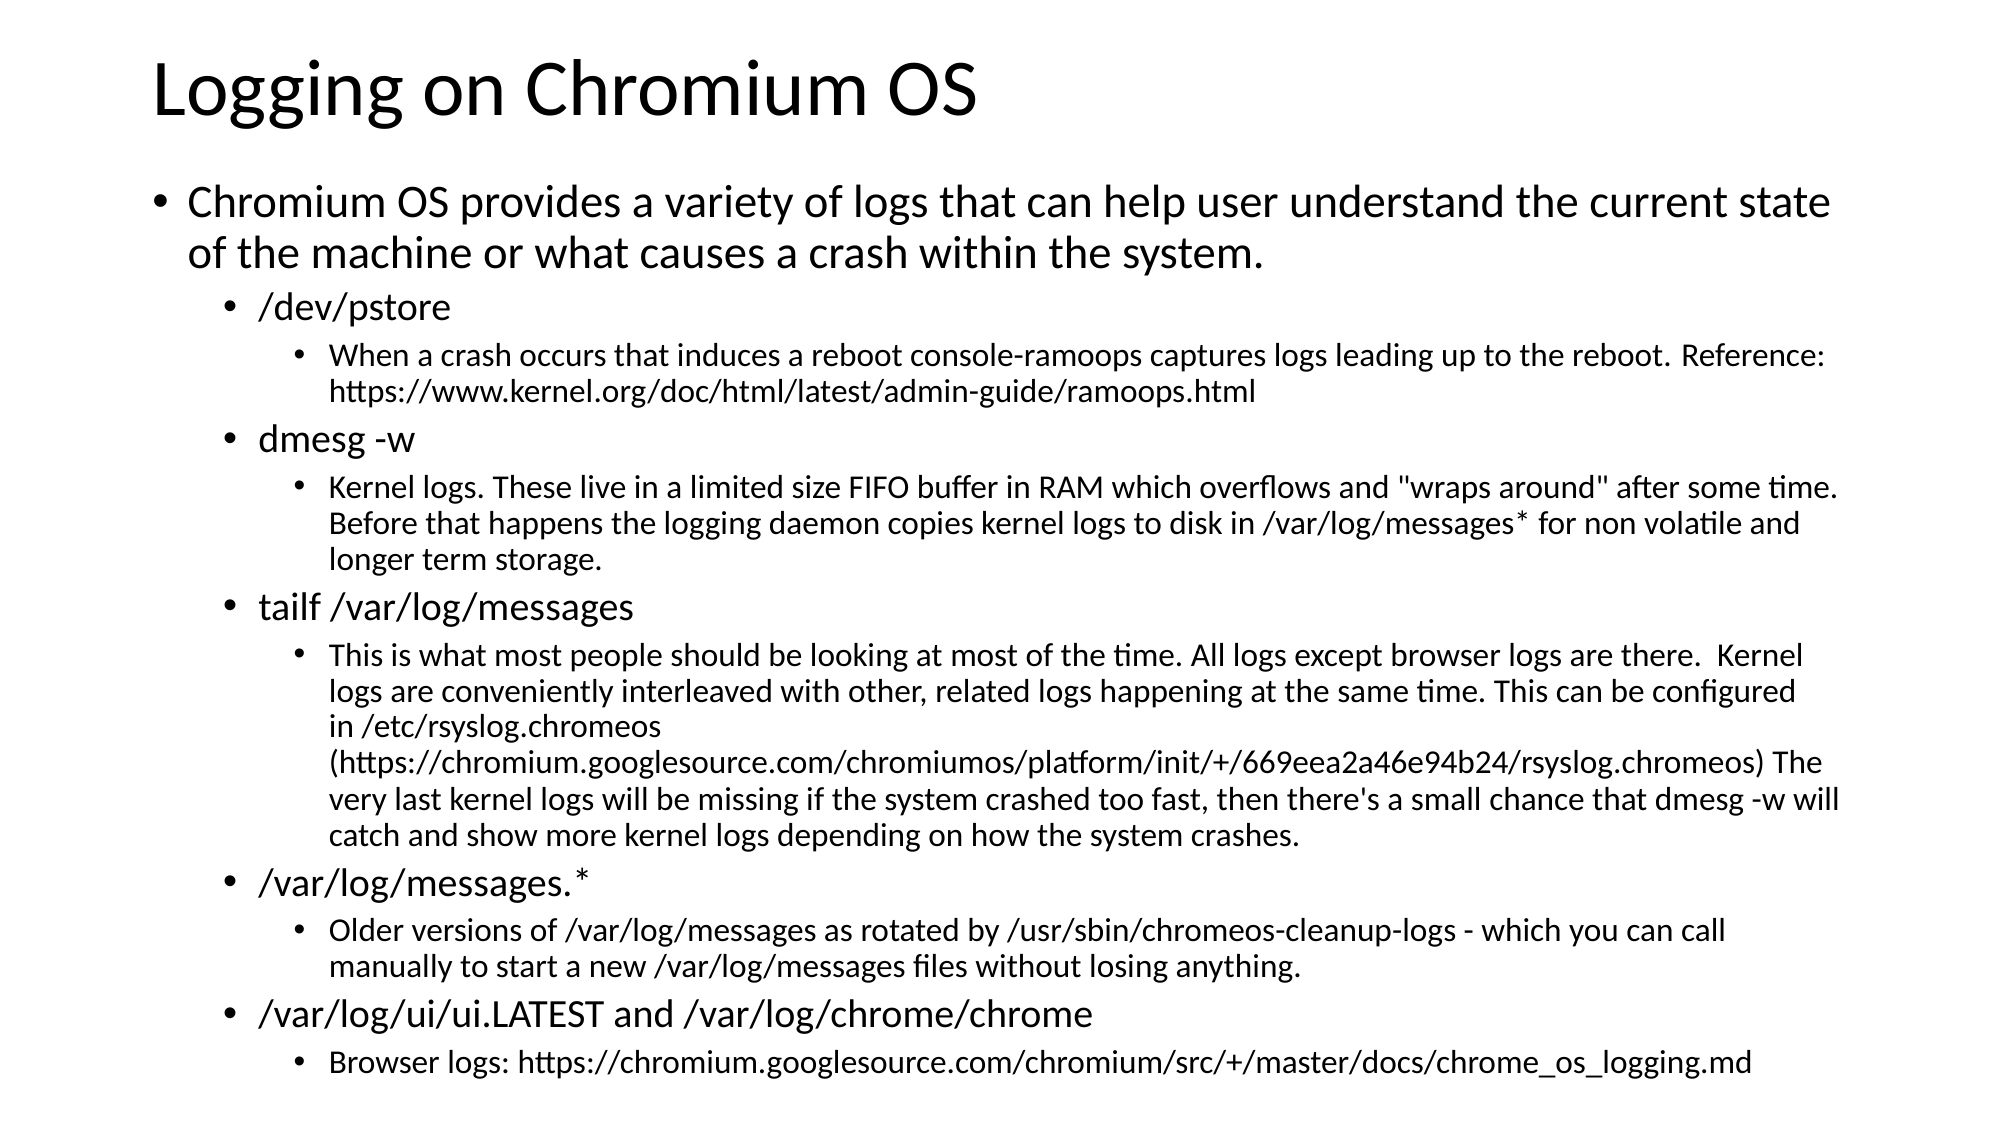

# Logging on Chromium OS
Chromium OS provides a variety of logs that can help user understand the current state of the machine or what causes a crash within the system.
/dev/pstore
When a crash occurs that induces a reboot console-ramoops captures logs leading up to the reboot. Reference: https://www.kernel.org/doc/html/latest/admin-guide/ramoops.html
dmesg -w
Kernel logs. These live in a limited size FIFO buffer in RAM which overflows and "wraps around" after some time. Before that happens the logging daemon copies kernel logs to disk in /var/log/messages* for non volatile and longer term storage.
tailf /var/log/messages
This is what most people should be looking at most of the time. All logs except browser logs are there.  Kernel logs are conveniently interleaved with other, related logs happening at the same time. This can be configured in /etc/rsyslog.chromeos (https://chromium.googlesource.com/chromiumos/platform/init/+/669eea2a46e94b24/rsyslog.chromeos) The very last kernel logs will be missing if the system crashed too fast, then there's a small chance that dmesg -w will catch and show more kernel logs depending on how the system crashes.
/var/log/messages.*
Older versions of /var/log/messages as rotated by /usr/sbin/chromeos-cleanup-logs - which you can call manually to start a new /var/log/messages files without losing anything.
/var/log/ui/ui.LATEST and /var/log/chrome/chrome
Browser logs: https://chromium.googlesource.com/chromium/src/+/master/docs/chrome_os_logging.md